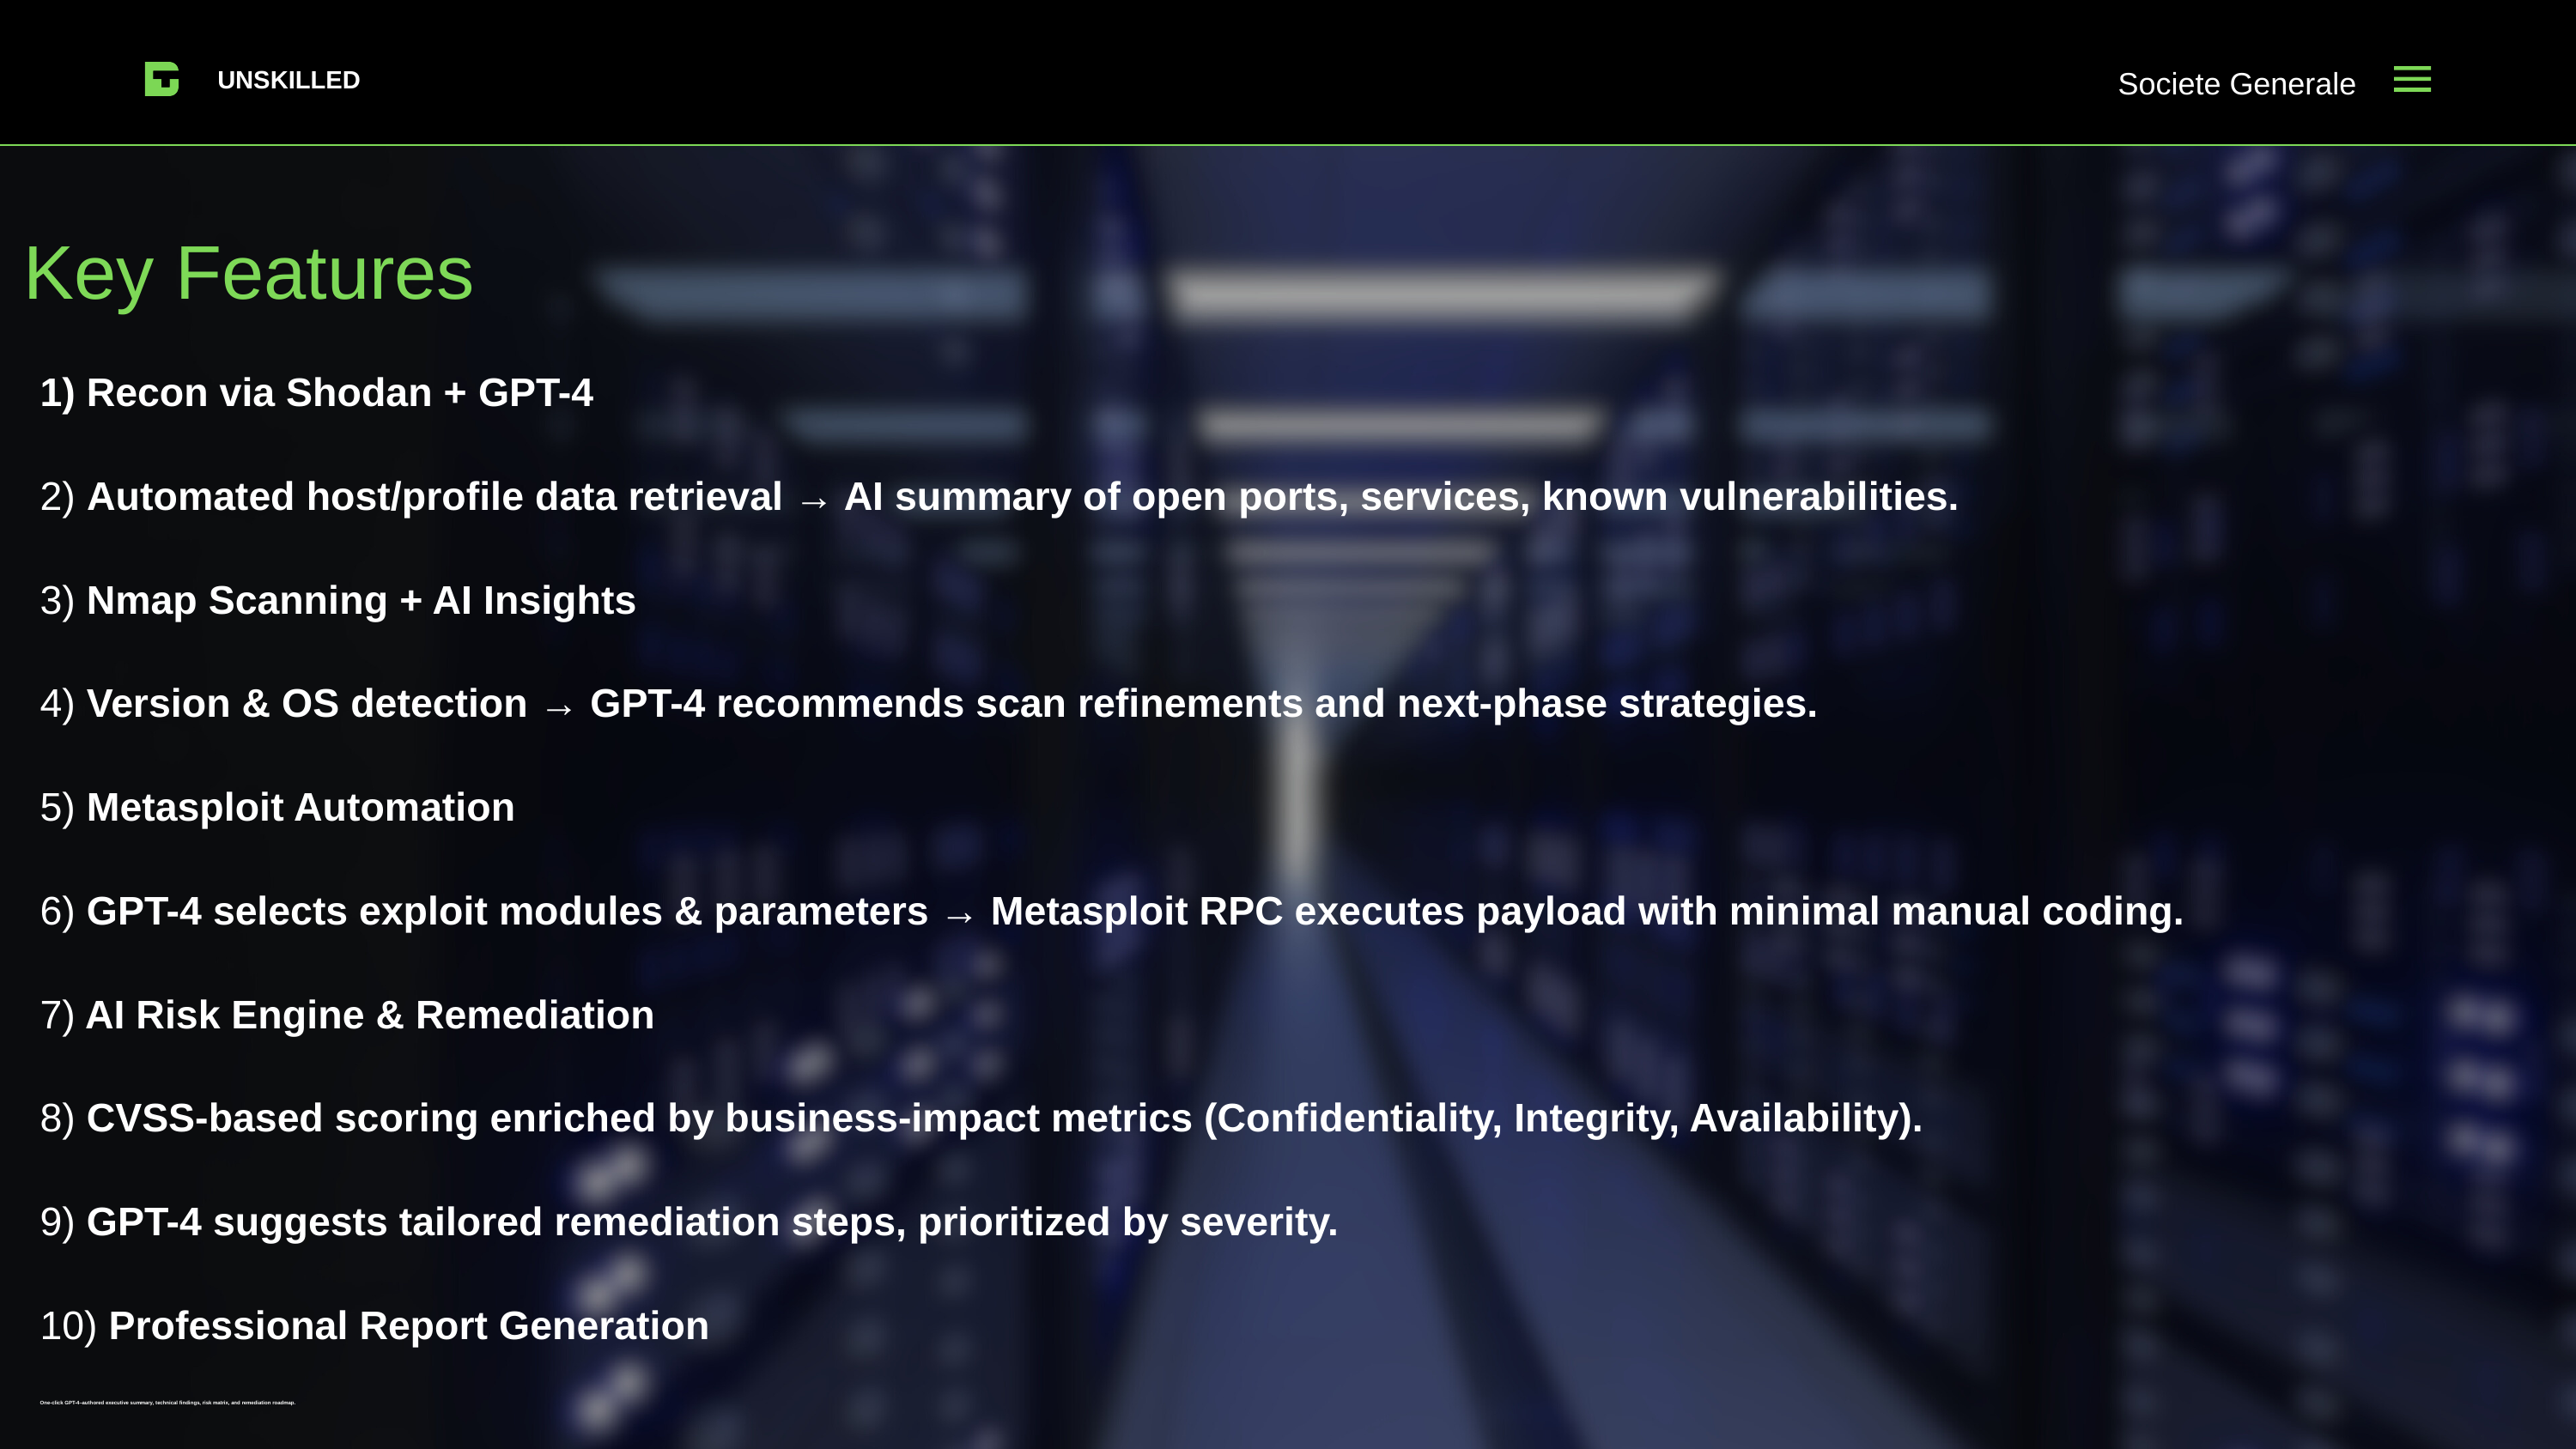

Societe Generale
UNSKILLED

 Key Features
1) Recon via Shodan + GPT-4

2) Automated host/profile data retrieval → AI summary of open ports, services, known vulnerabilities.

3) Nmap Scanning + AI Insights

4) Version & OS detection → GPT-4 recommends scan refinements and next-phase strategies.

5) Metasploit Automation

6) GPT-4 selects exploit modules & parameters → Metasploit RPC executes payload with minimal manual coding.

7) AI Risk Engine & Remediation

8) CVSS-based scoring enriched by business-impact metrics (Confidentiality, Integrity, Availability).

9) GPT-4 suggests tailored remediation steps, prioritized by severity.

10) Professional Report Generation

One-click GPT-4–authored executive summary, technical findings, risk matrix, and remediation roadmap.